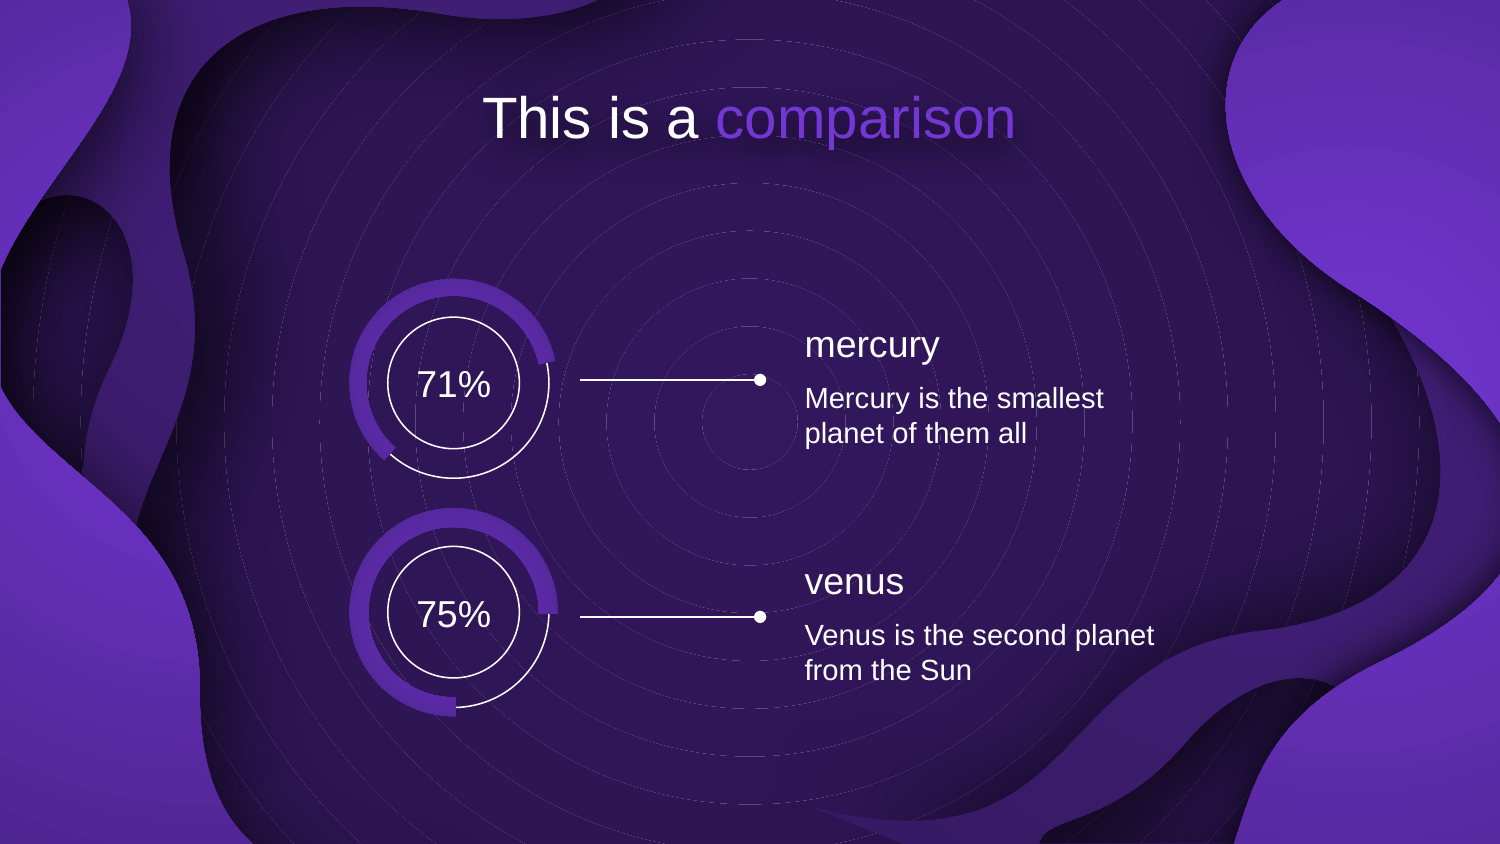

# This is a comparison

71%
mercury
Mercury is the smallest planet of them all

75%
venus
Venus is the second planet from the Sun